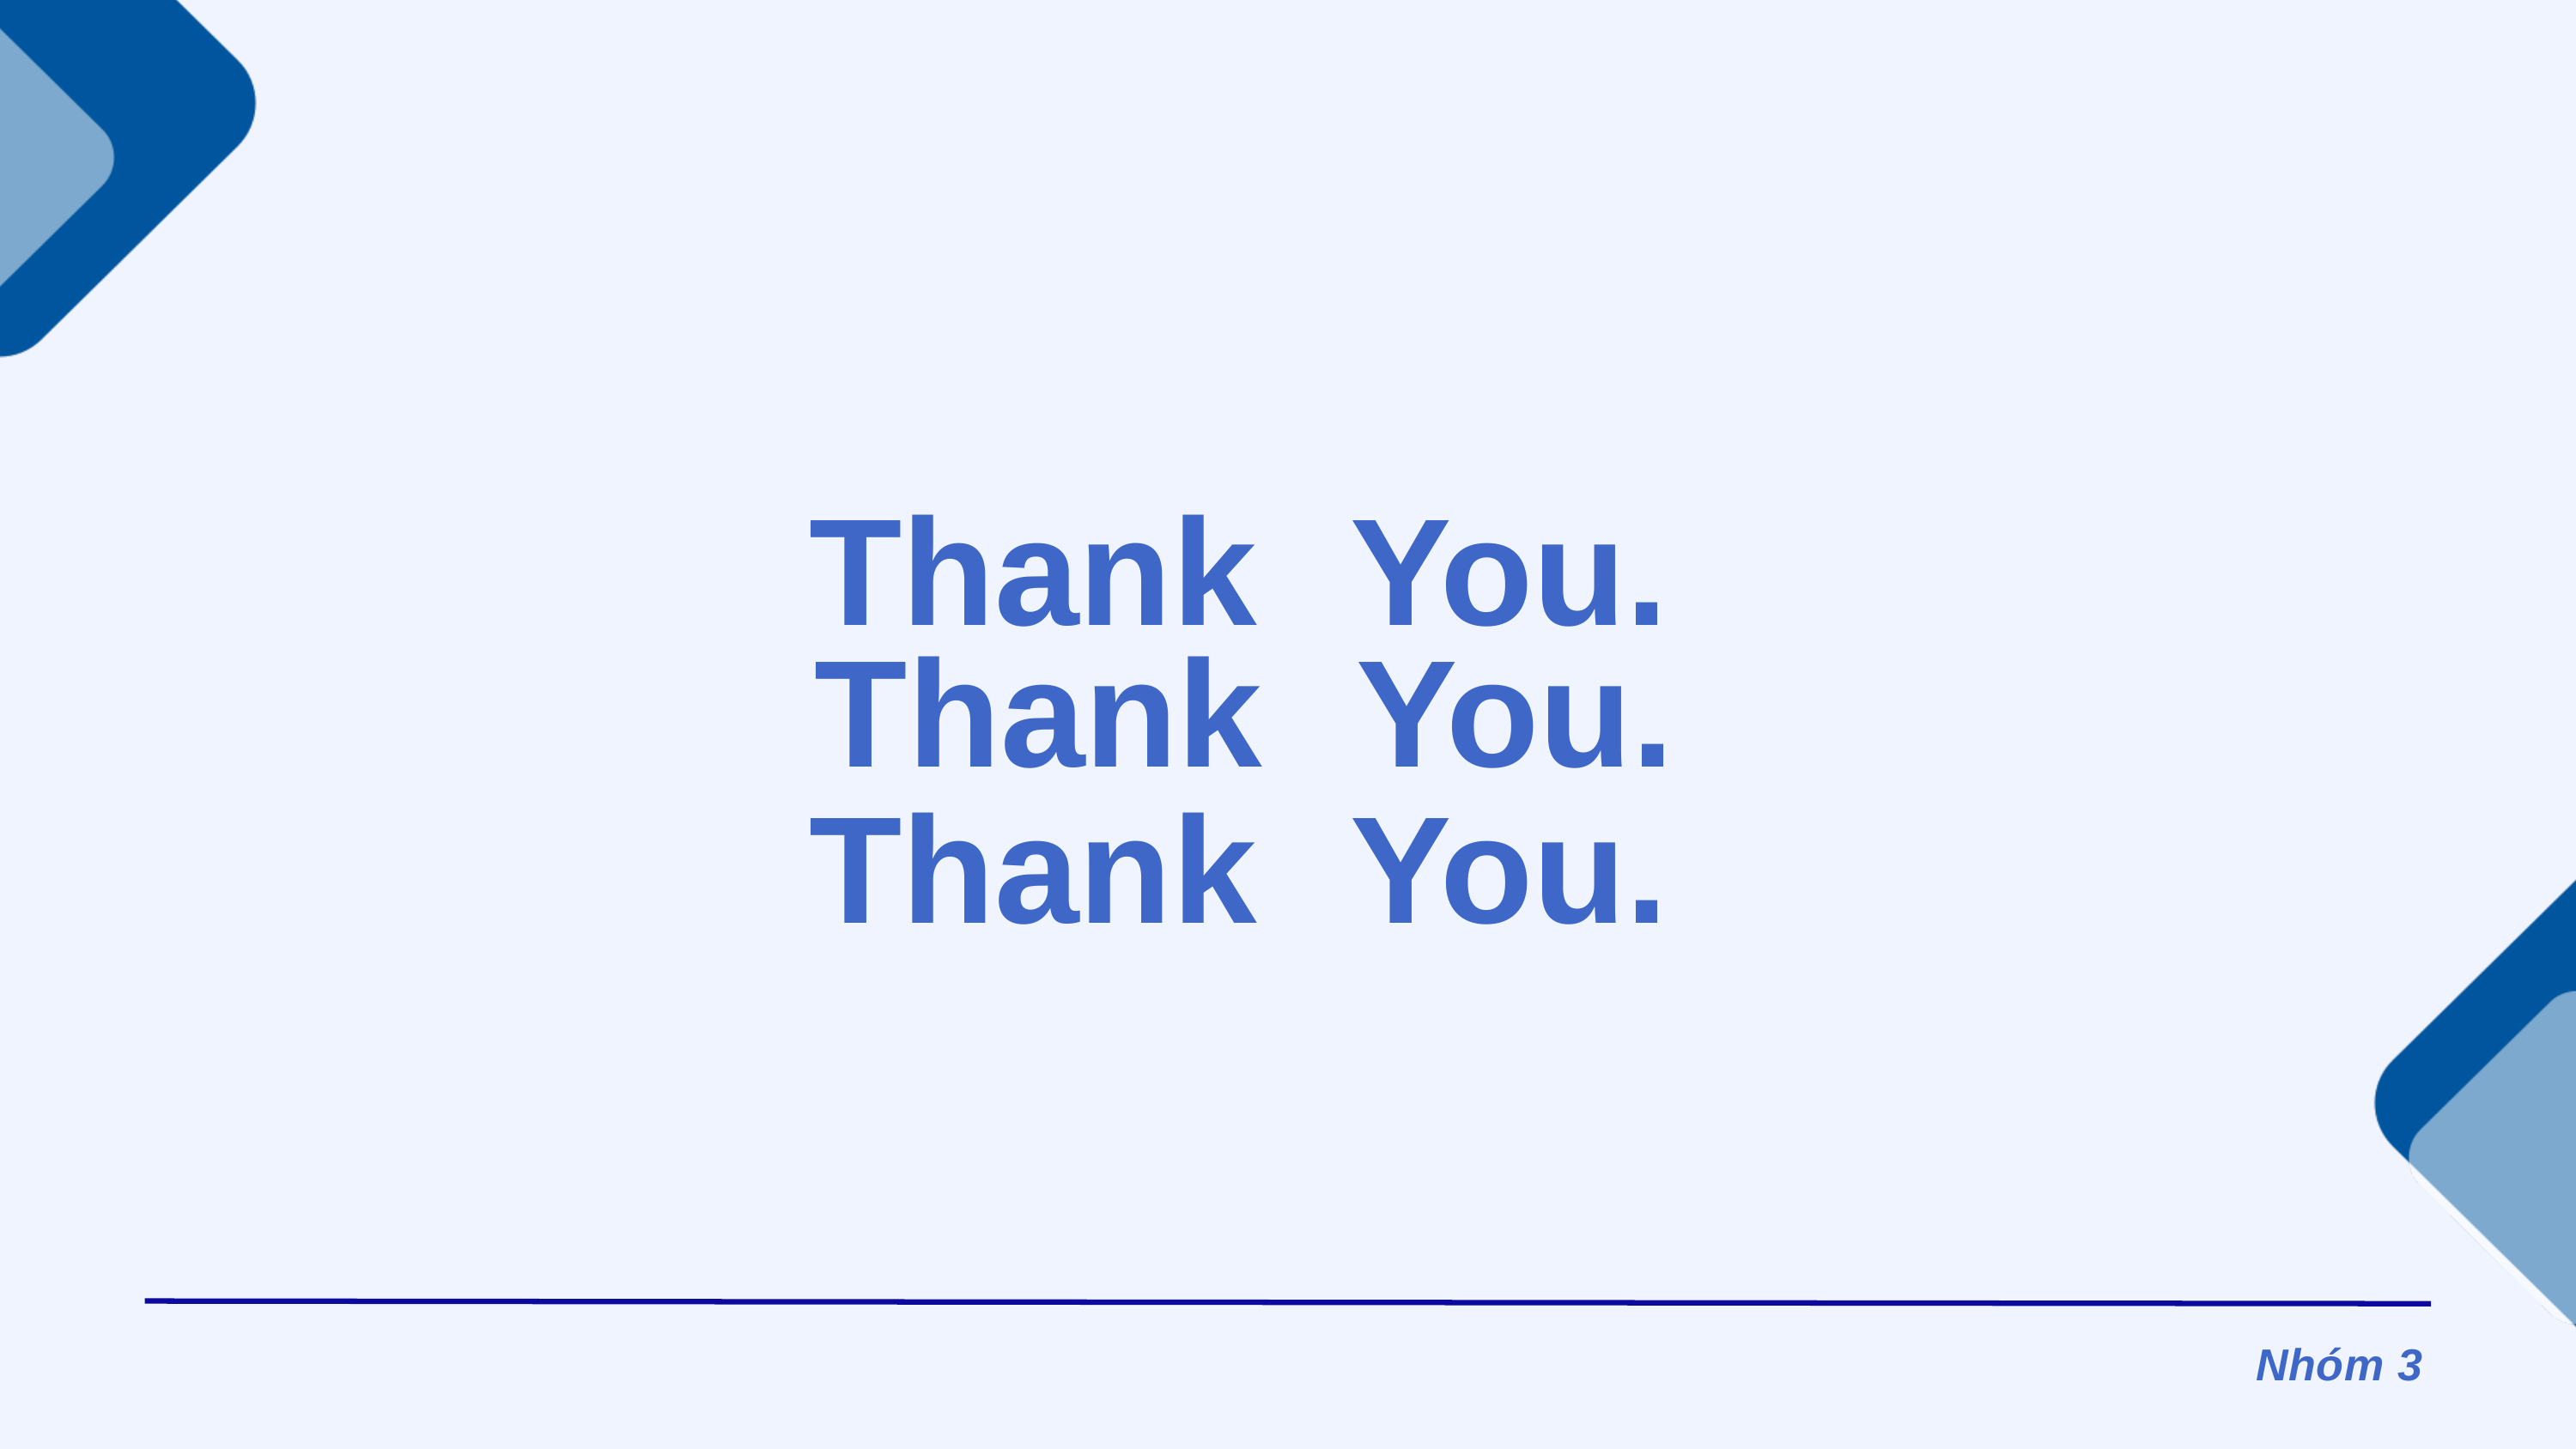

Thank
You.
Thank
You.
Thank
You.

Nhóm 3